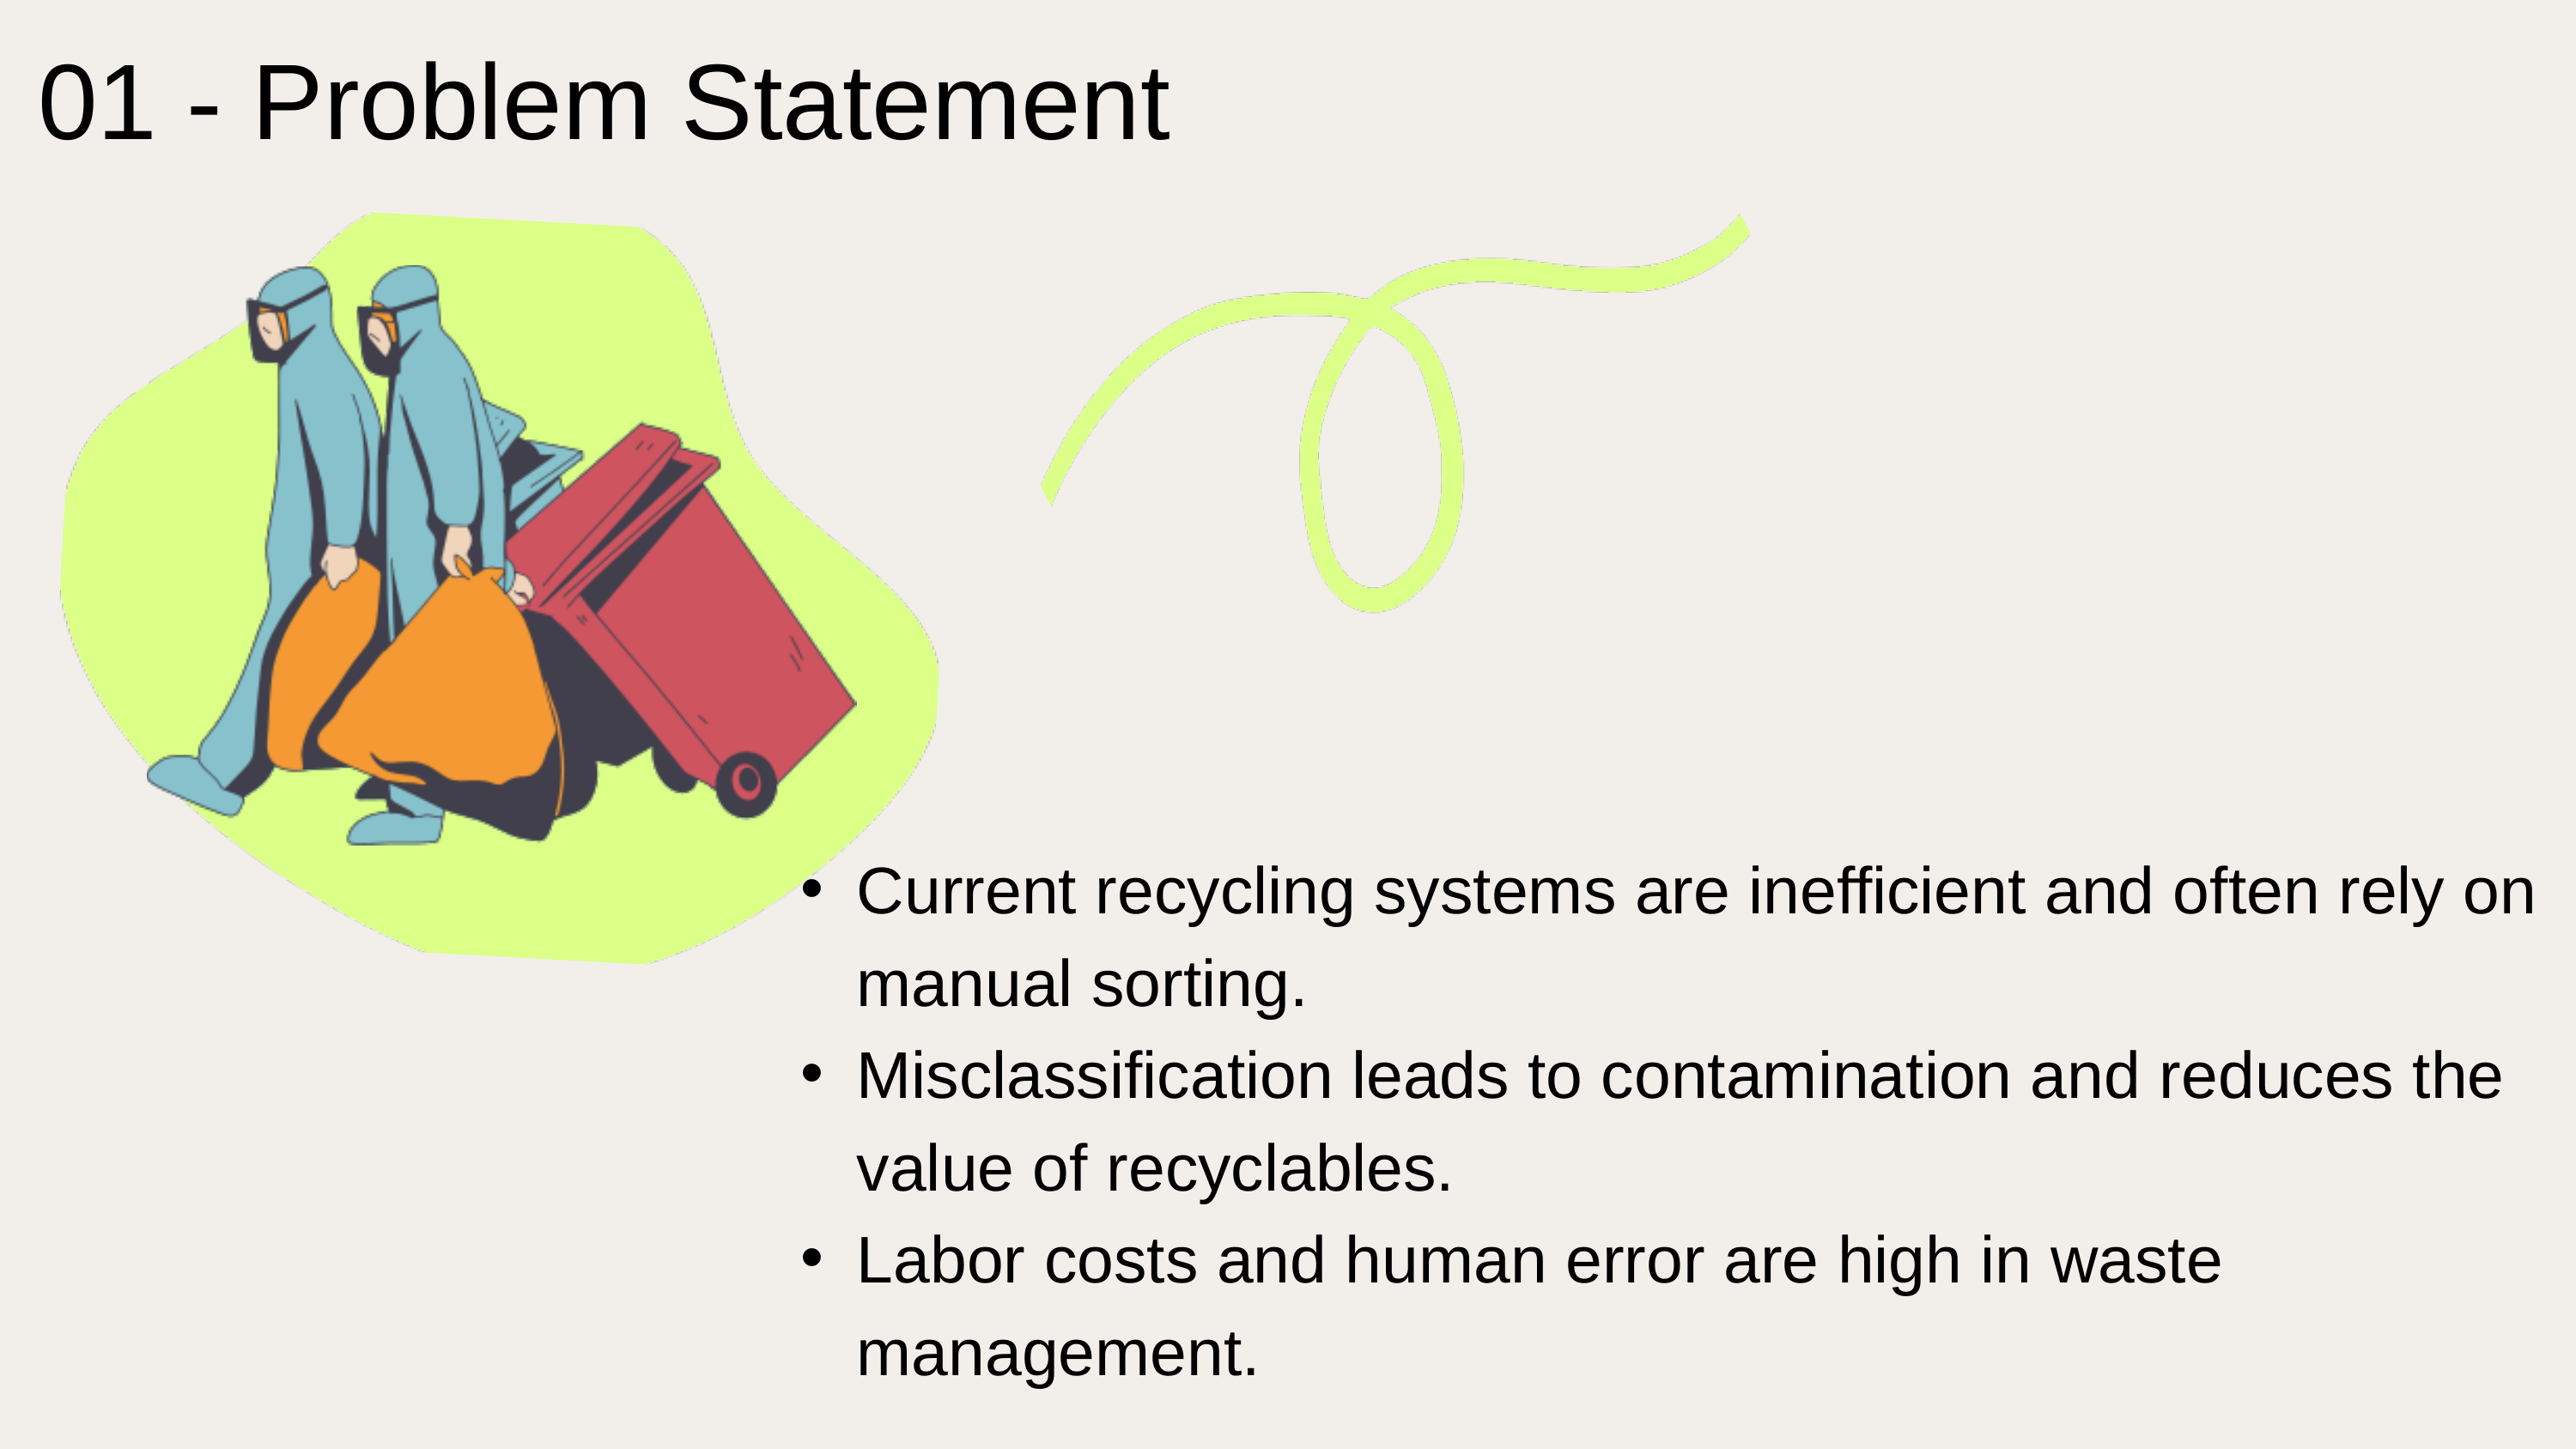

01 - Problem Statement

Current recycling systems are inefficient and often rely on manual sorting.
Misclassification leads to contamination and reduces the value of recyclables.
Labor costs and human error are high in waste management.